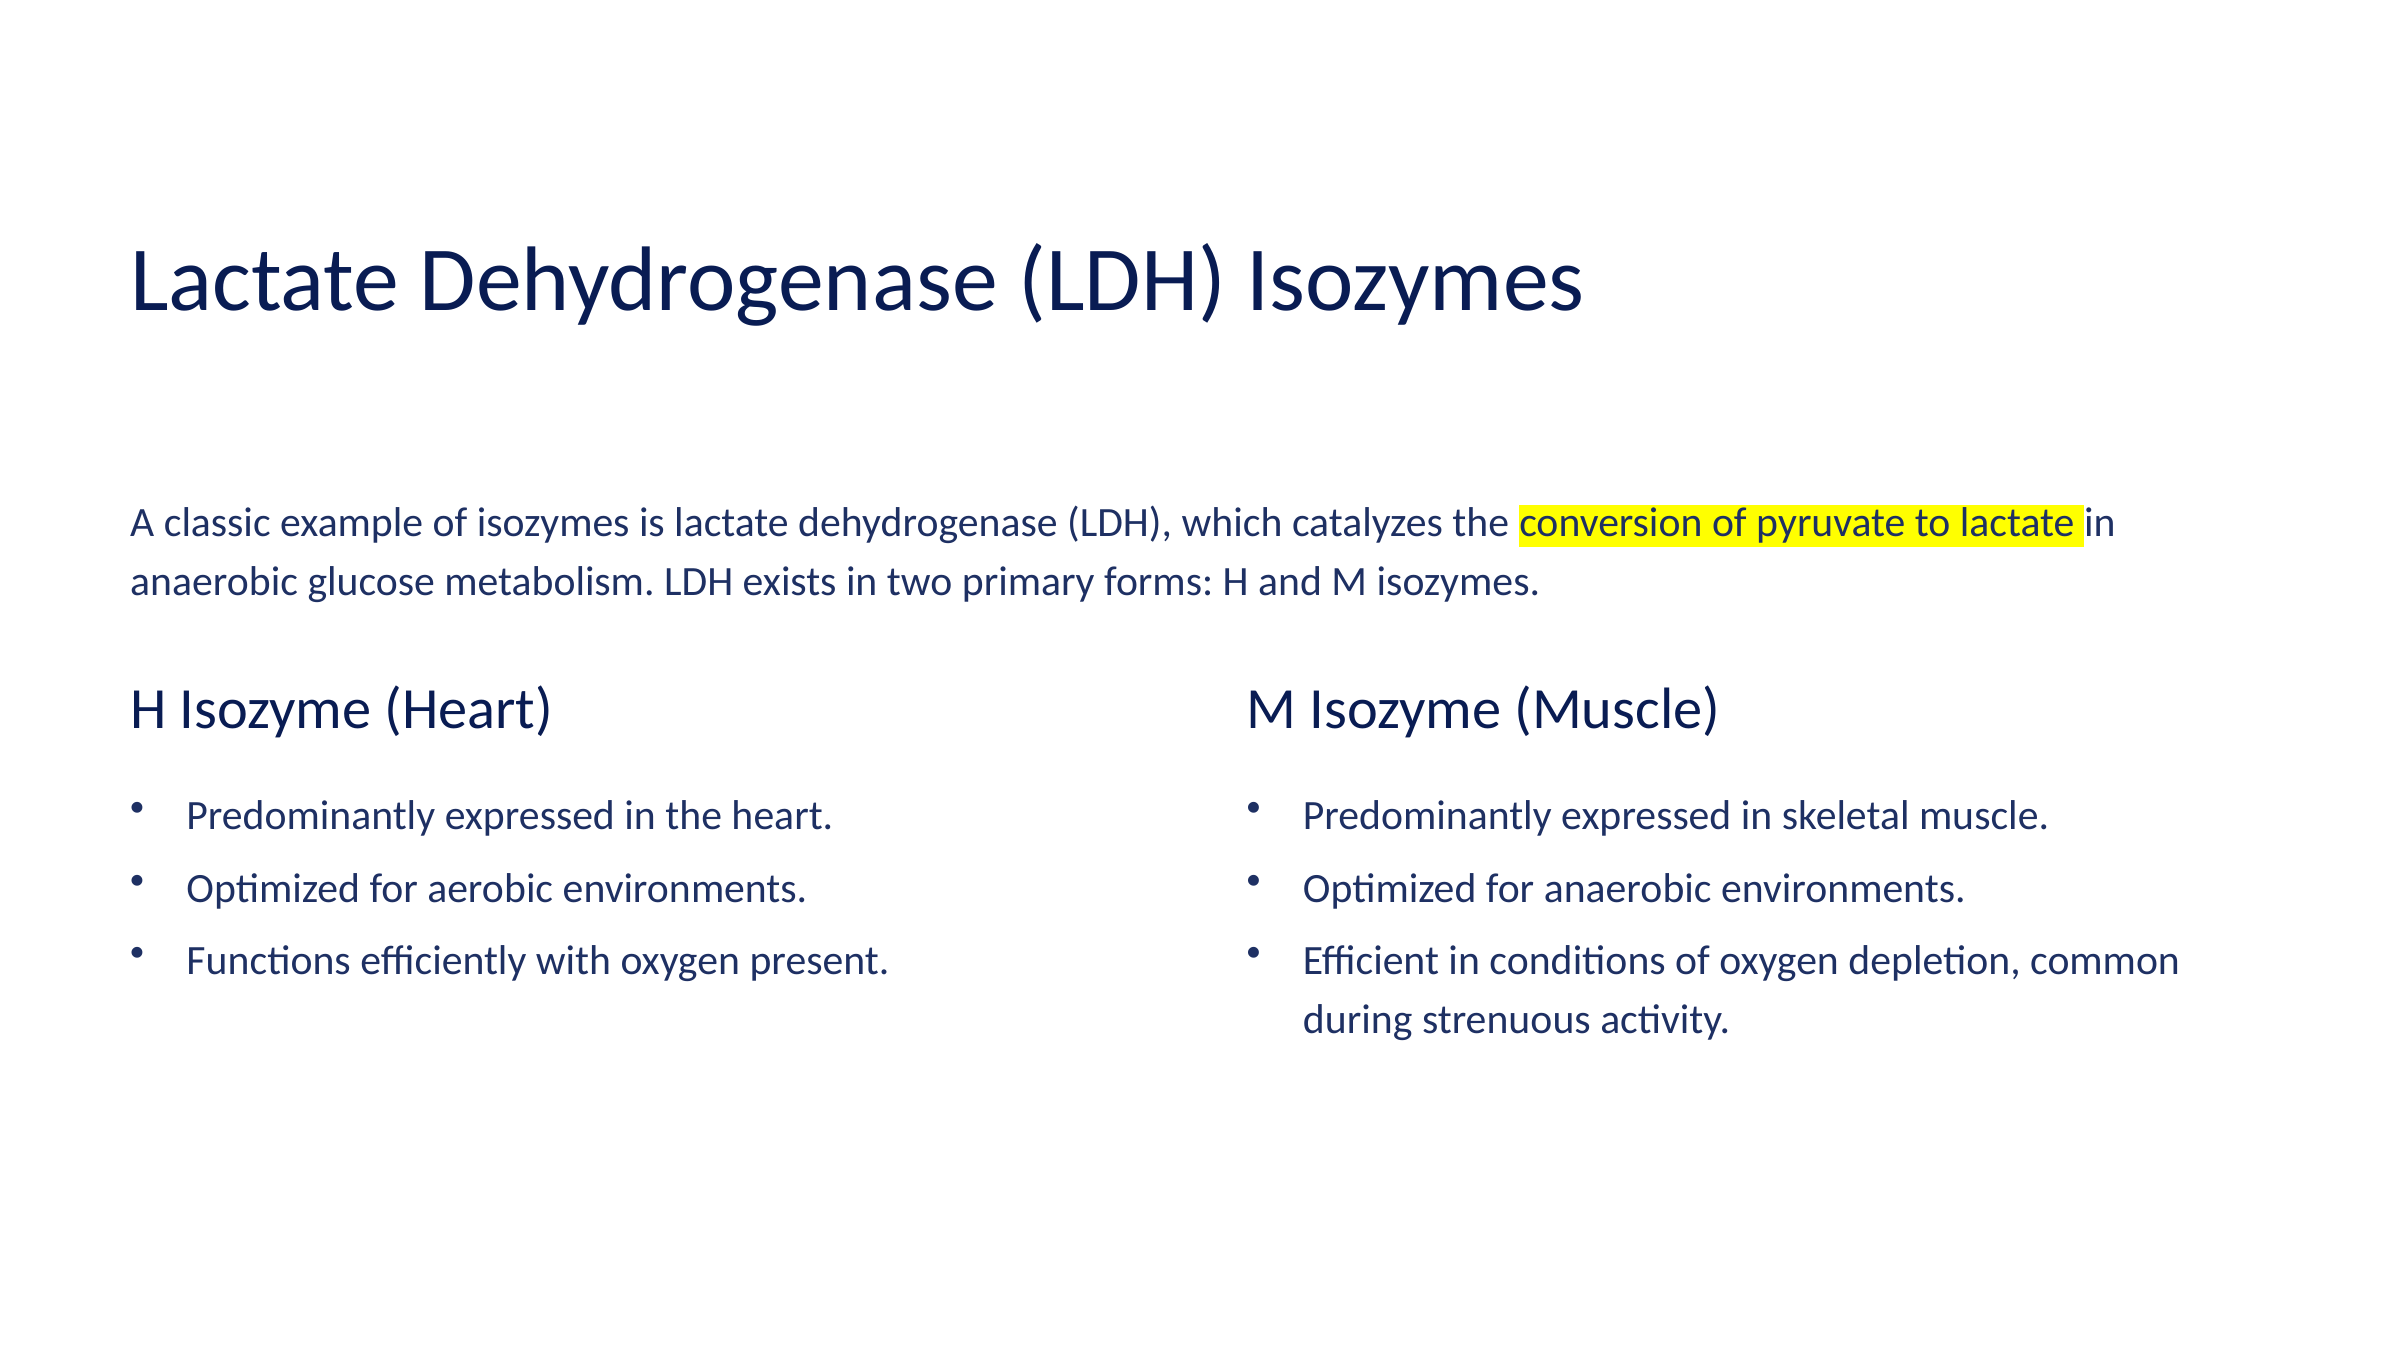

Lactate Dehydrogenase (LDH) Isozymes
A classic example of isozymes is lactate dehydrogenase (LDH), which catalyzes the conversion of pyruvate to lactate in anaerobic glucose metabolism. LDH exists in two primary forms: H and M isozymes.
H Isozyme (Heart)
M Isozyme (Muscle)
Predominantly expressed in the heart.
Predominantly expressed in skeletal muscle.
Optimized for aerobic environments.
Optimized for anaerobic environments.
Efficient in conditions of oxygen depletion, common during strenuous activity.
Functions efficiently with oxygen present.